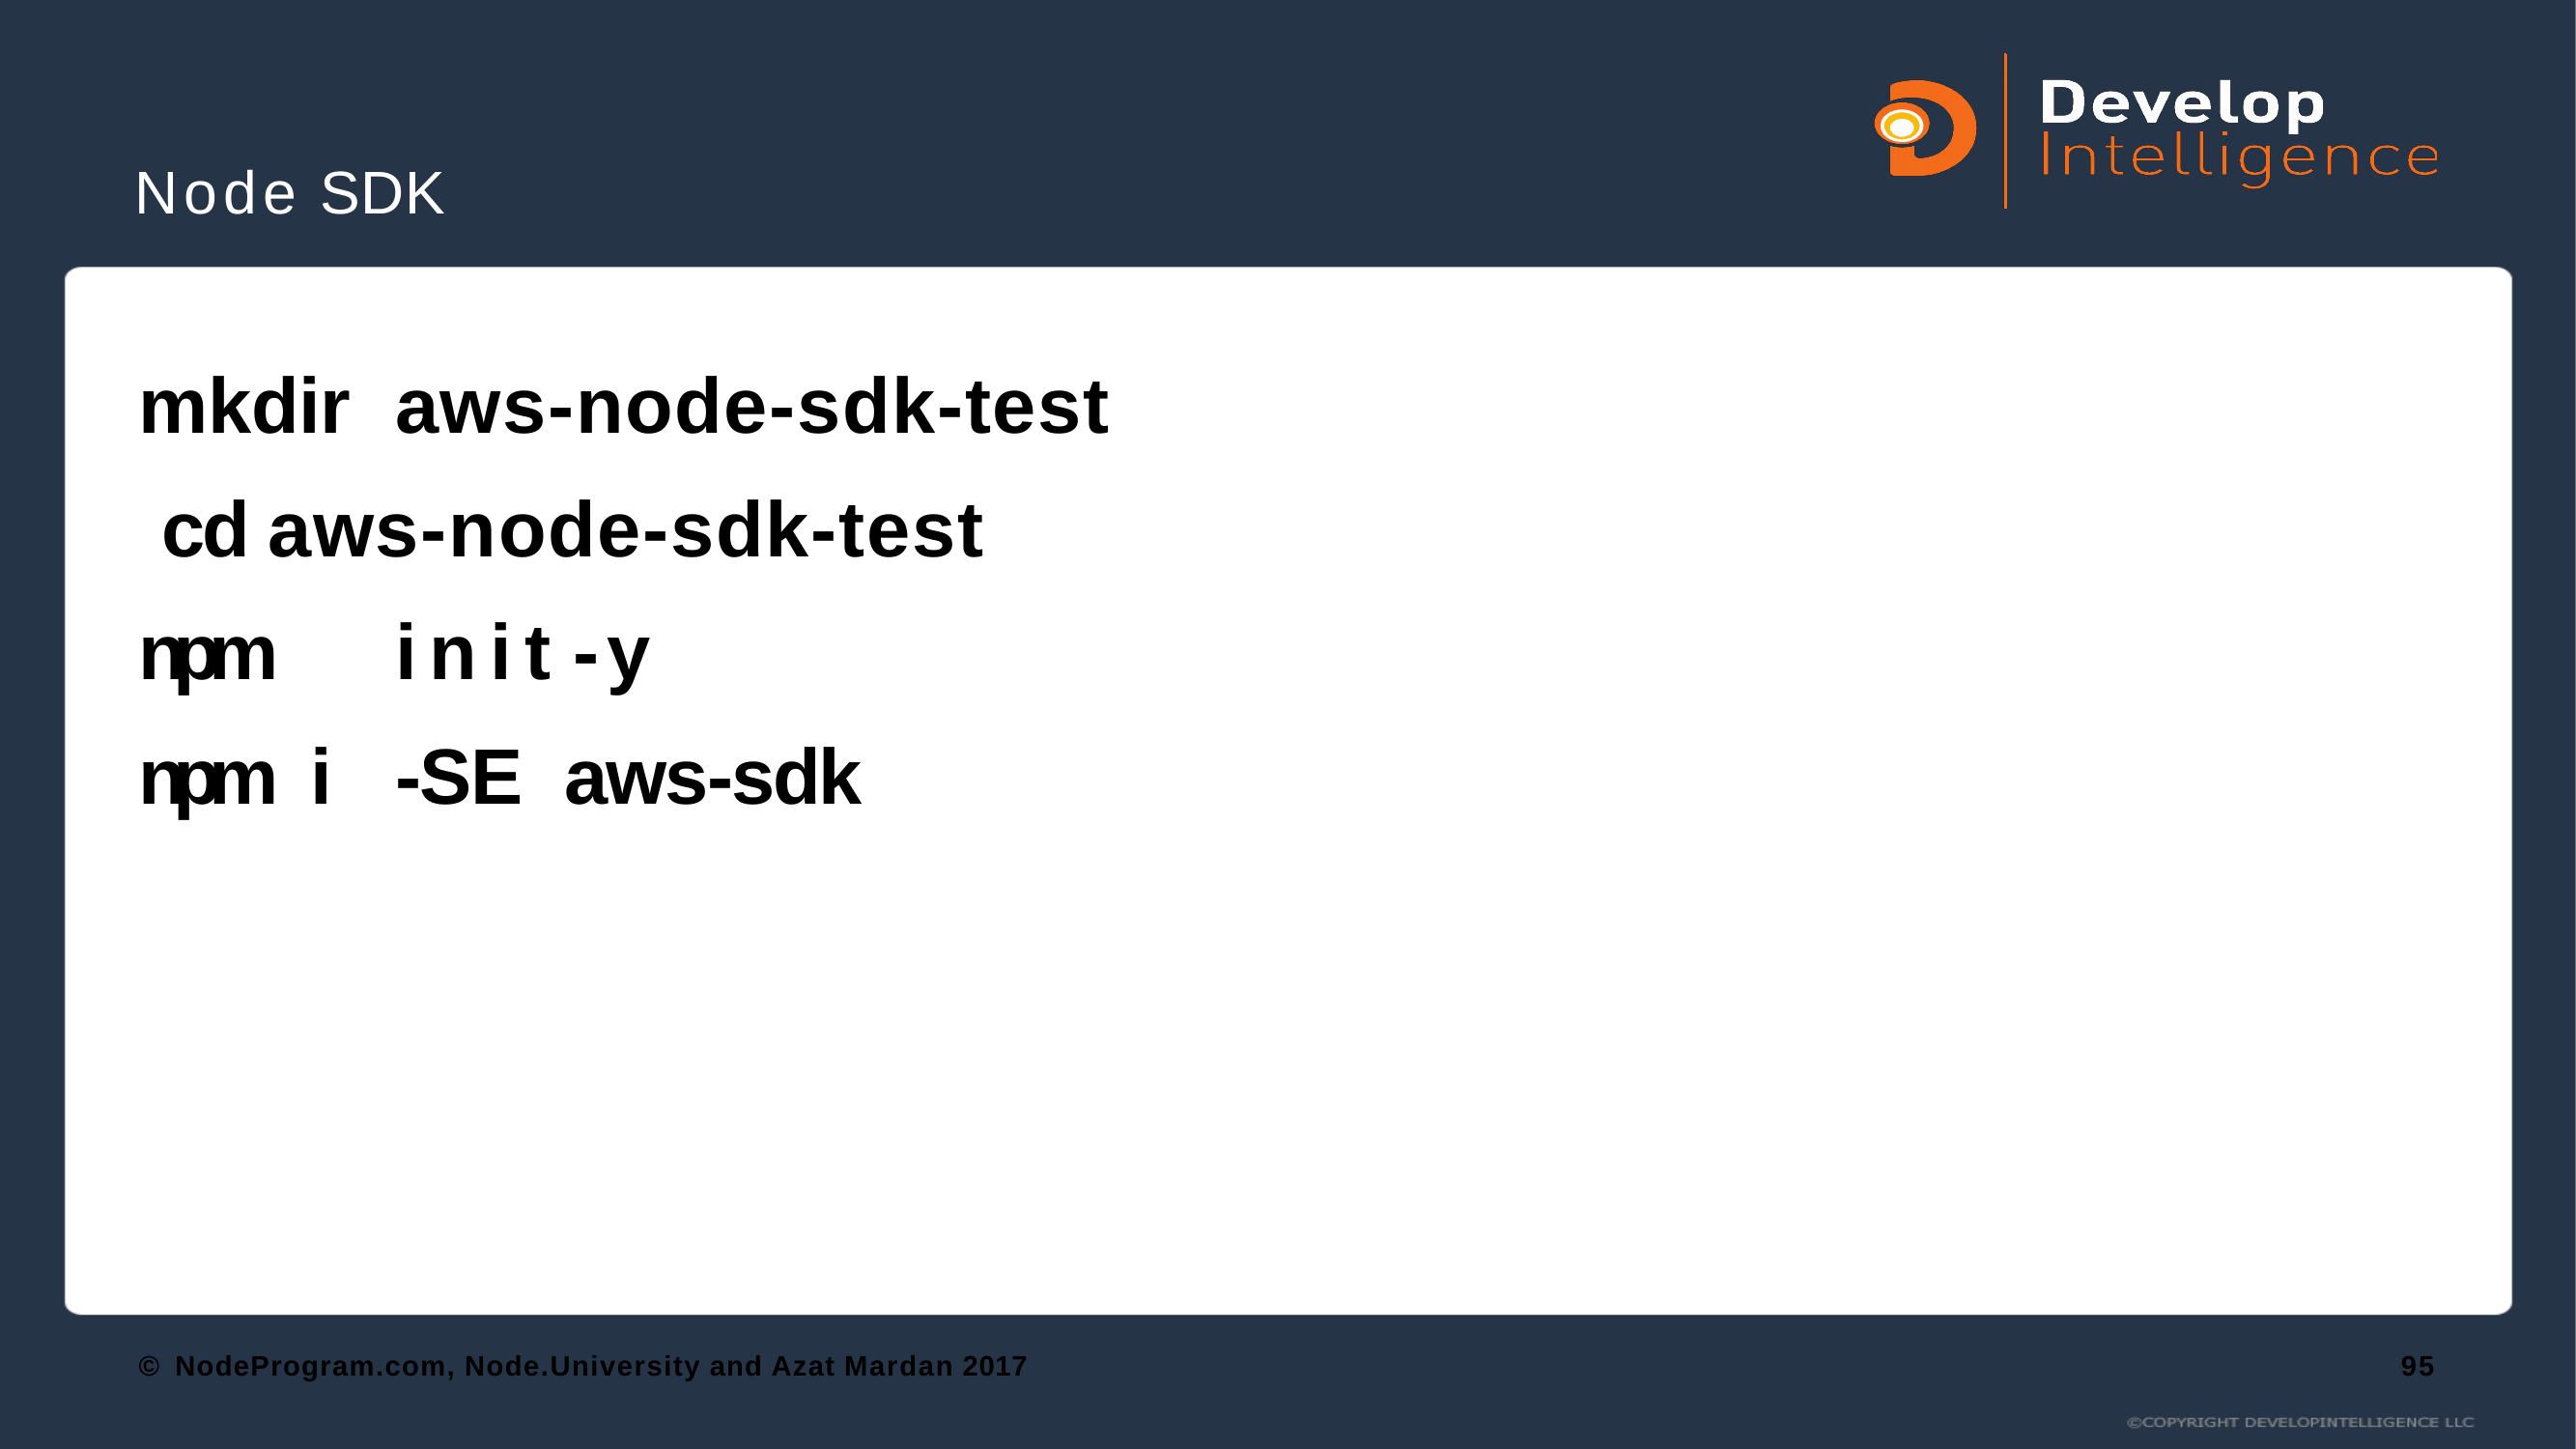

# Node SDK
mkdir	aws-node-sdk-test  cd	aws-node-sdk-test  npm		init	-y
npm	i	-SE	aws-sdk
© NodeProgram.com, Node.University and Azat Mardan 2017
95